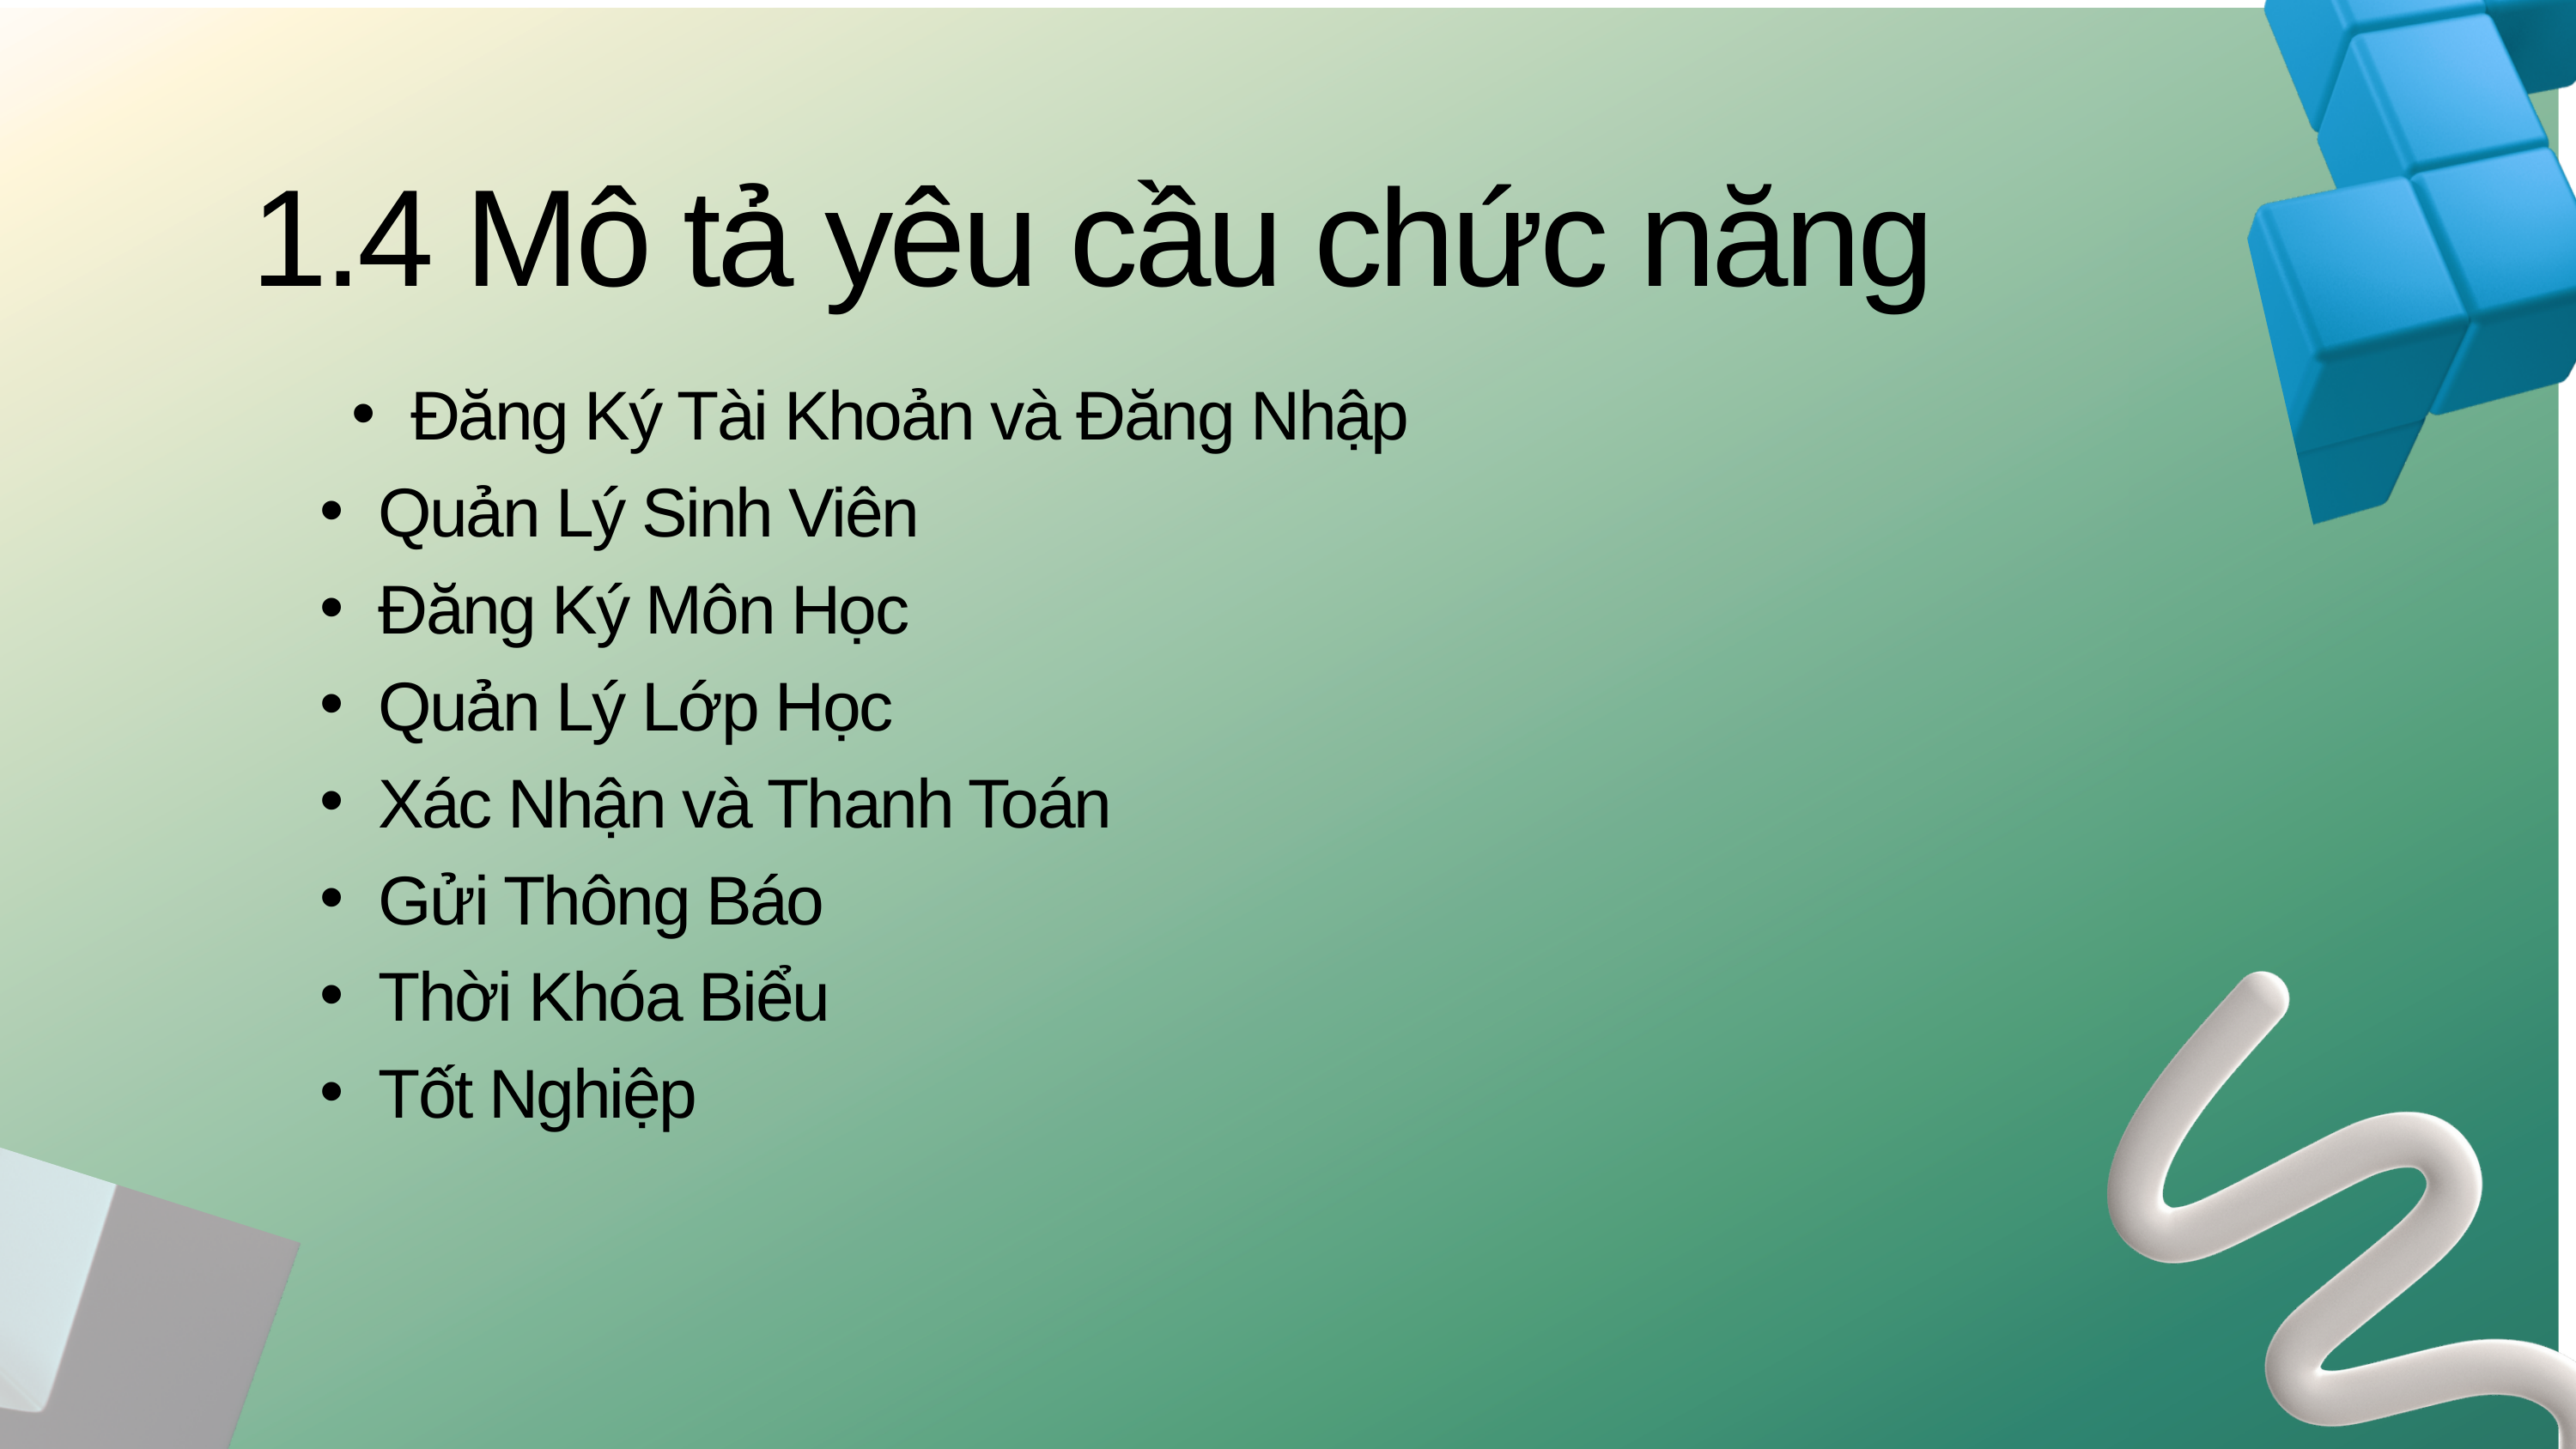

1.4 Mô tả yêu cầu chức năng
Đăng Ký Tài Khoản và Đăng Nhập
Quản Lý Sinh Viên
Đăng Ký Môn Học
Quản Lý Lớp Học
Xác Nhận và Thanh Toán
Gửi Thông Báo
Thời Khóa Biểu
Tốt Nghiệp